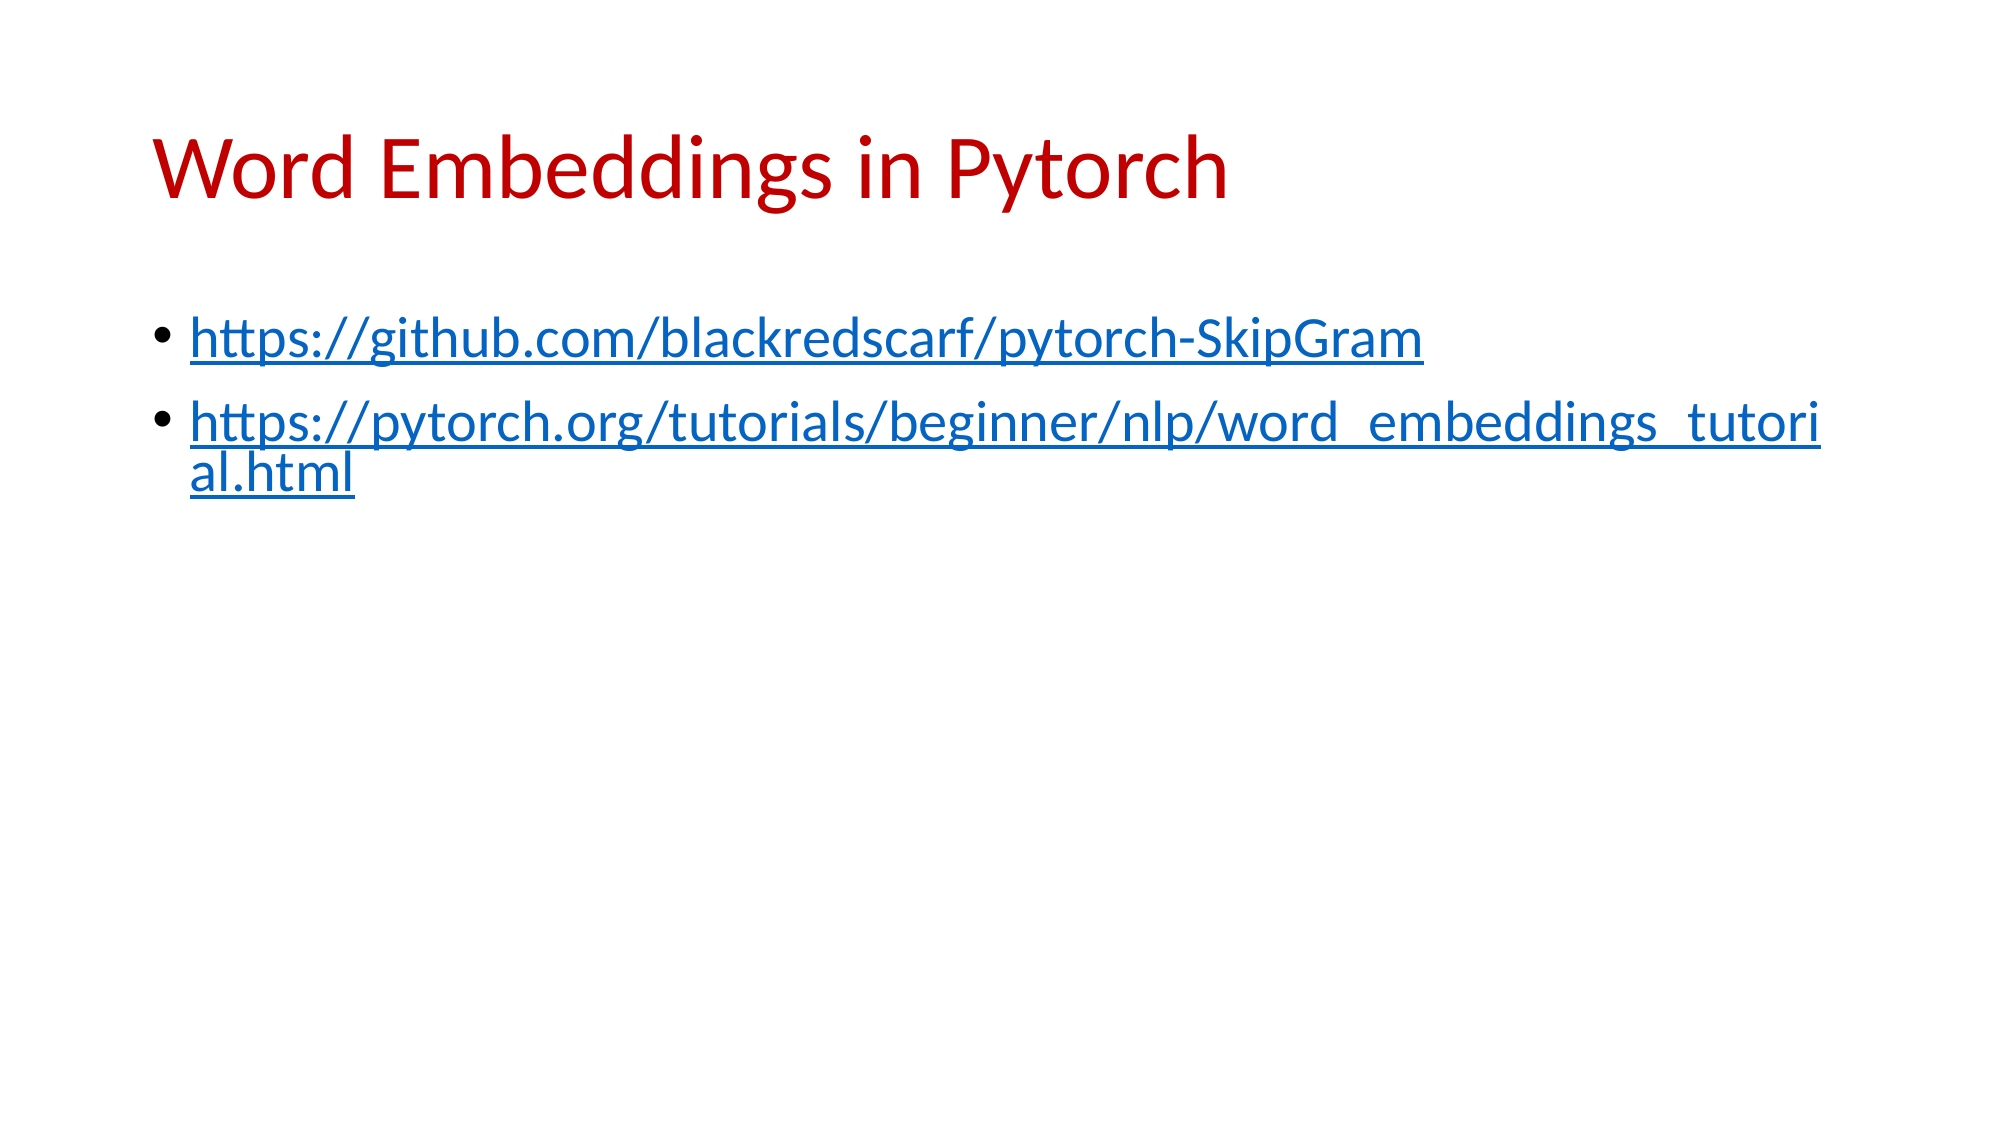

# Word Embeddings in Pytorch
https://github.com/blackredscarf/pytorch-SkipGram
https://pytorch.org/tutorials/beginner/nlp/word_embeddings_tutorial.html